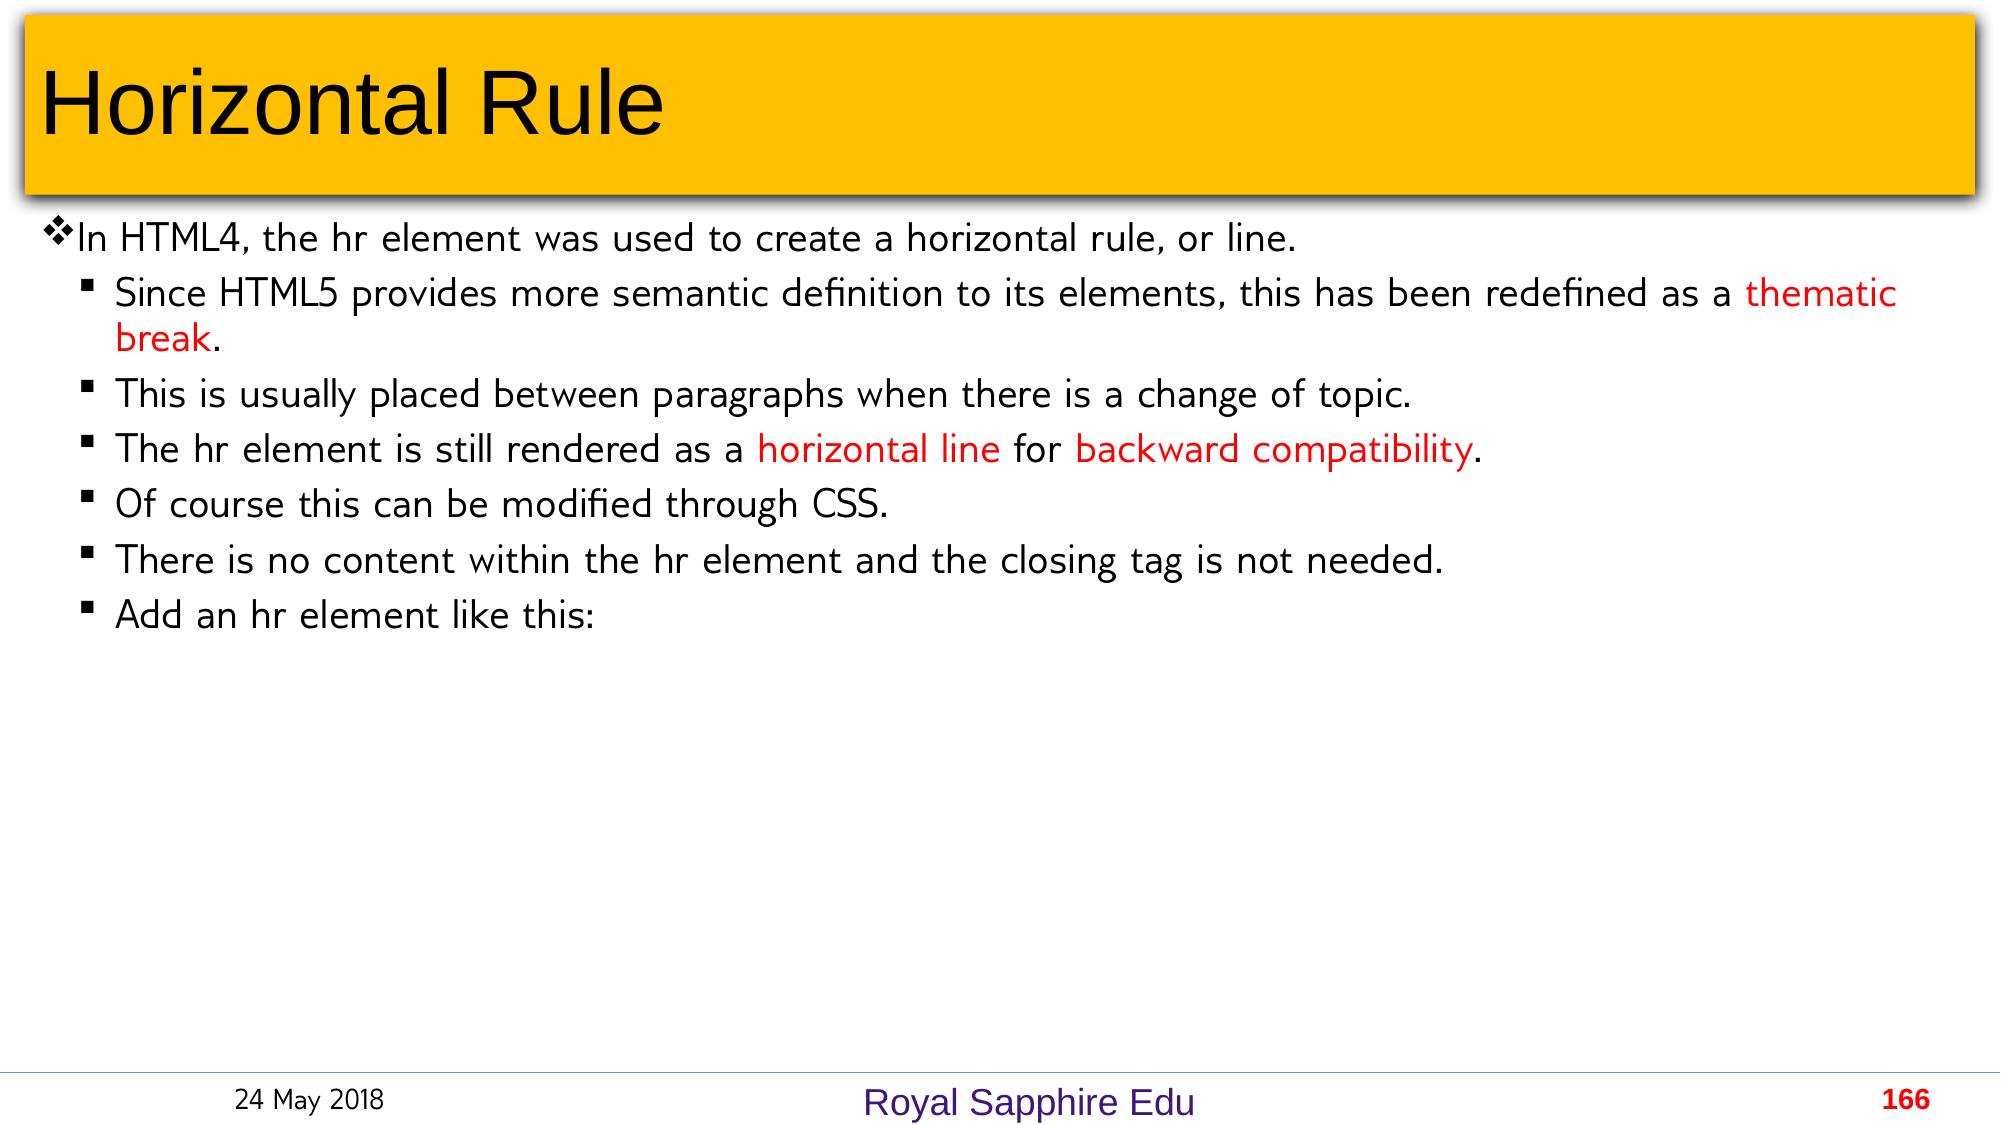

# Horizontal Rule
In HTML4, the hr element was used to create a horizontal rule, or line.
Since HTML5 provides more semantic definition to its elements, this has been redefined as a thematic break.
This is usually placed between paragraphs when there is a change of topic.
The hr element is still rendered as a horizontal line for backward compatibility.
Of course this can be modified through CSS.
There is no content within the hr element and the closing tag is not needed.
Add an hr element like this:
24 May 2018
166